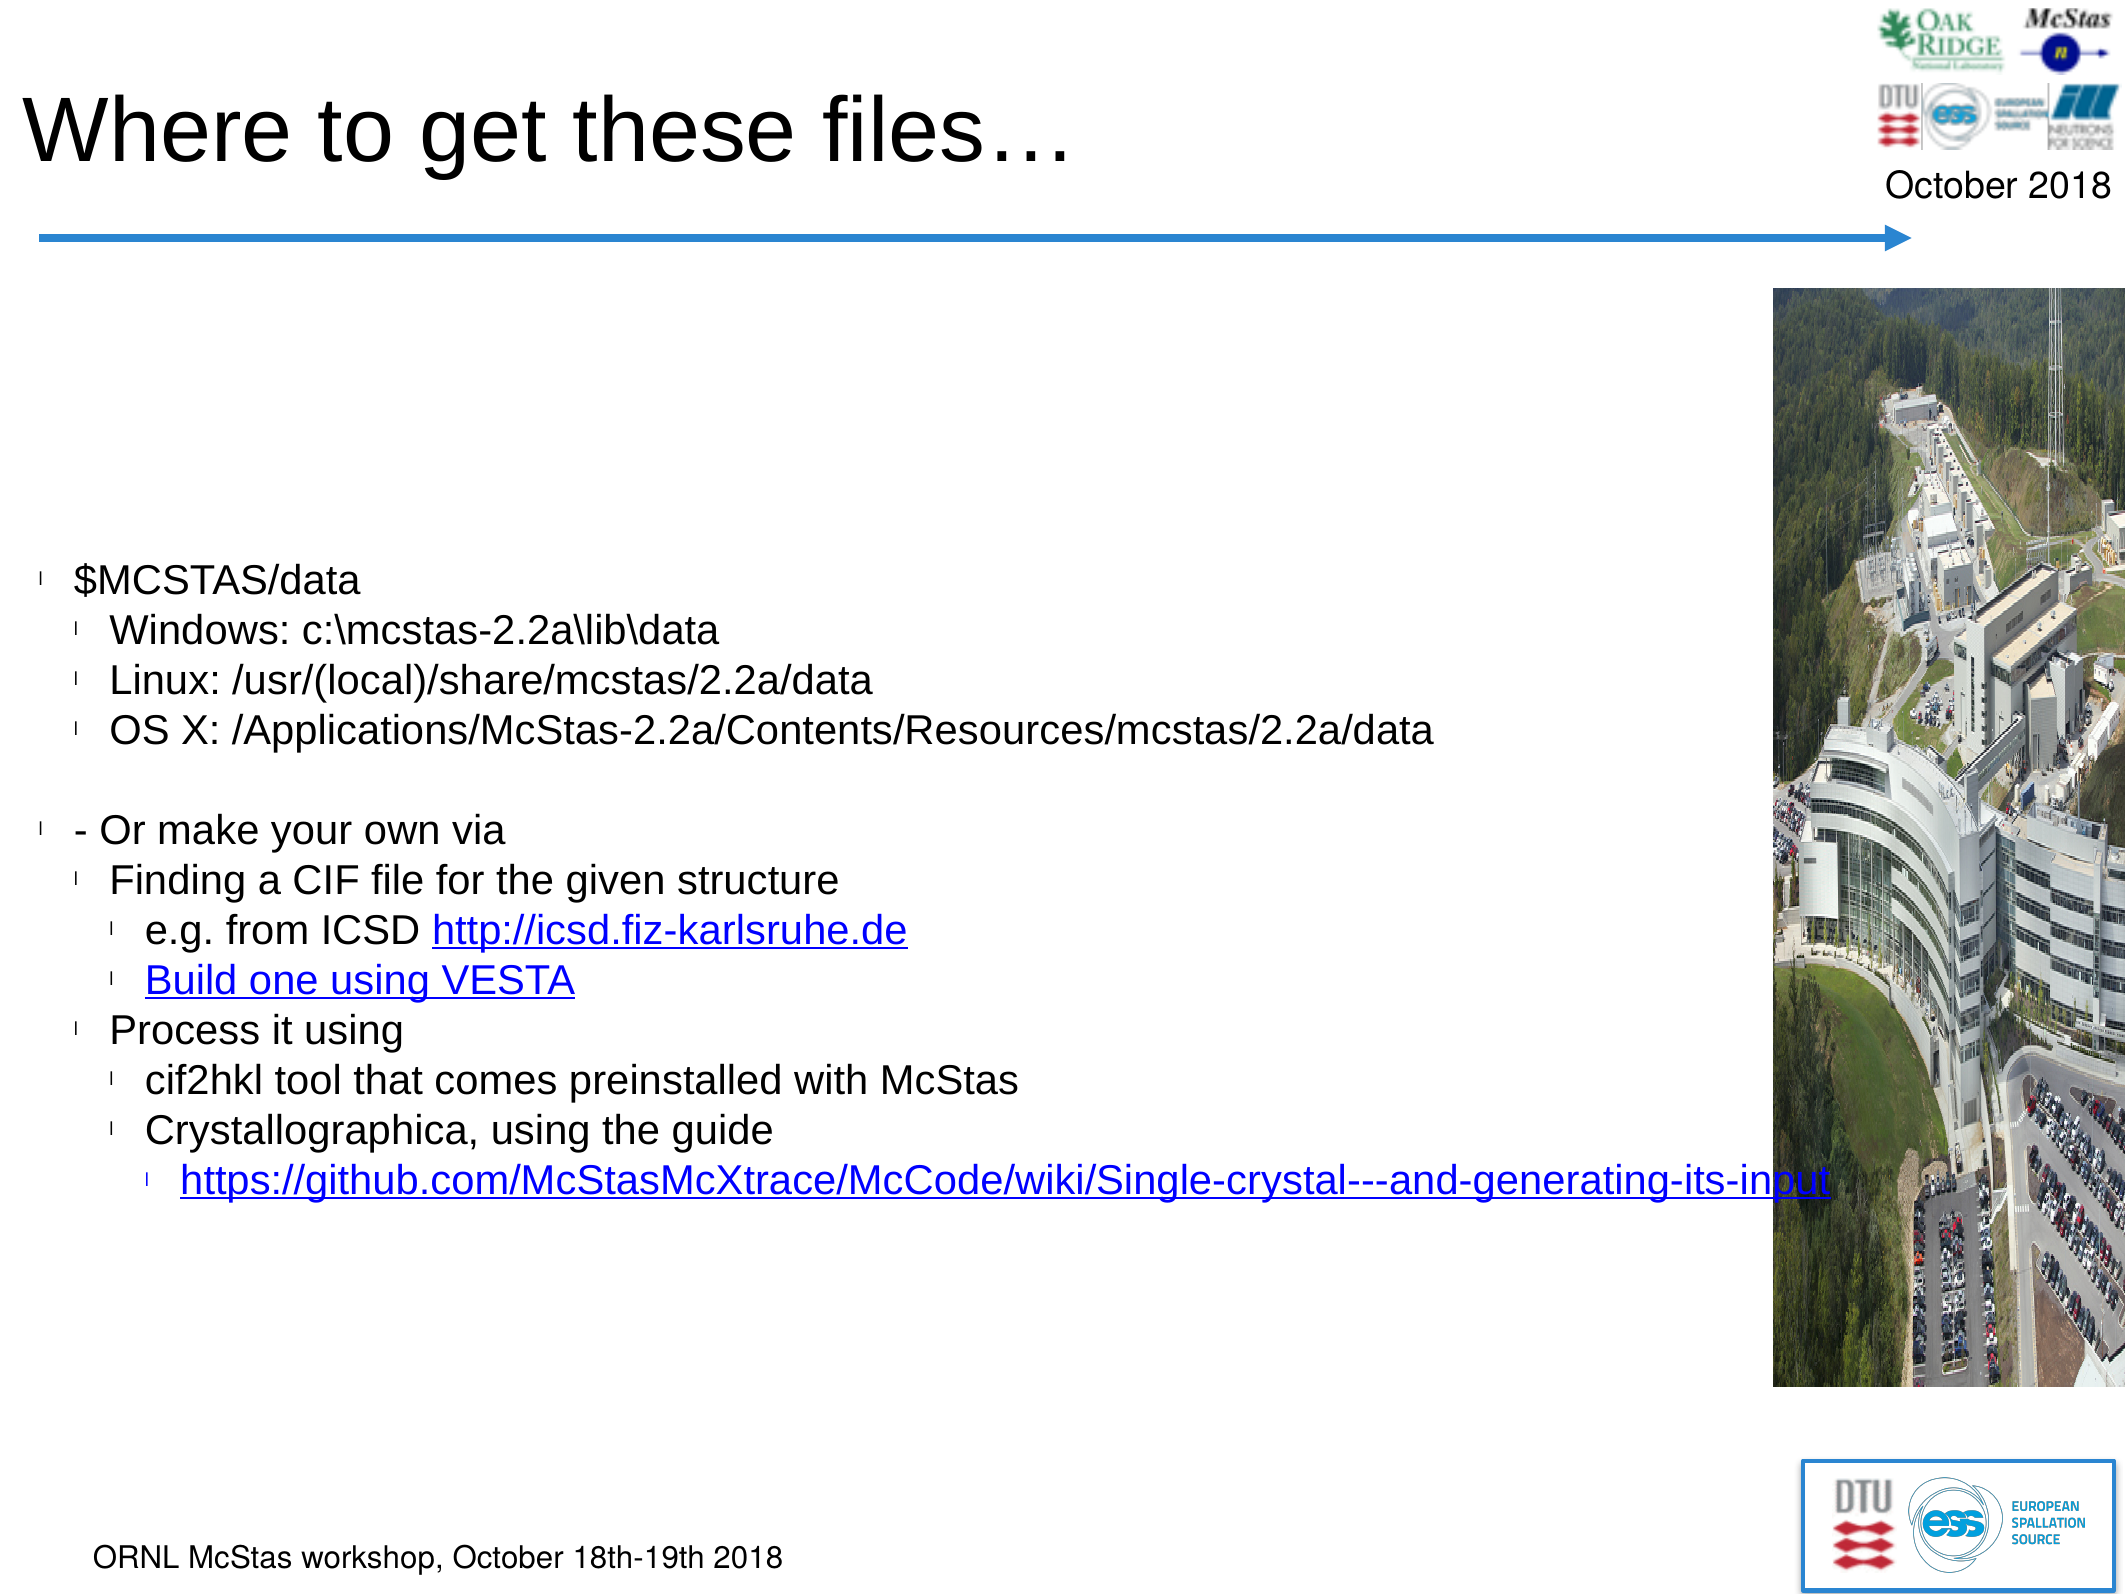

Where to get these files…
$MCSTAS/data
Windows: c:\mcstas-2.2a\lib\data
Linux: /usr/(local)/share/mcstas/2.2a/data
OS X: /Applications/McStas-2.2a/Contents/Resources/mcstas/2.2a/data

- Or make your own via
Finding a CIF file for the given structure
e.g. from ICSD http://icsd.fiz-karlsruhe.de
Build one using VESTA
Process it using
cif2hkl tool that comes preinstalled with McStas
Crystallographica, using the guide
https://github.com/McStasMcXtrace/McCode/wiki/Single-crystal---and-generating-its-input